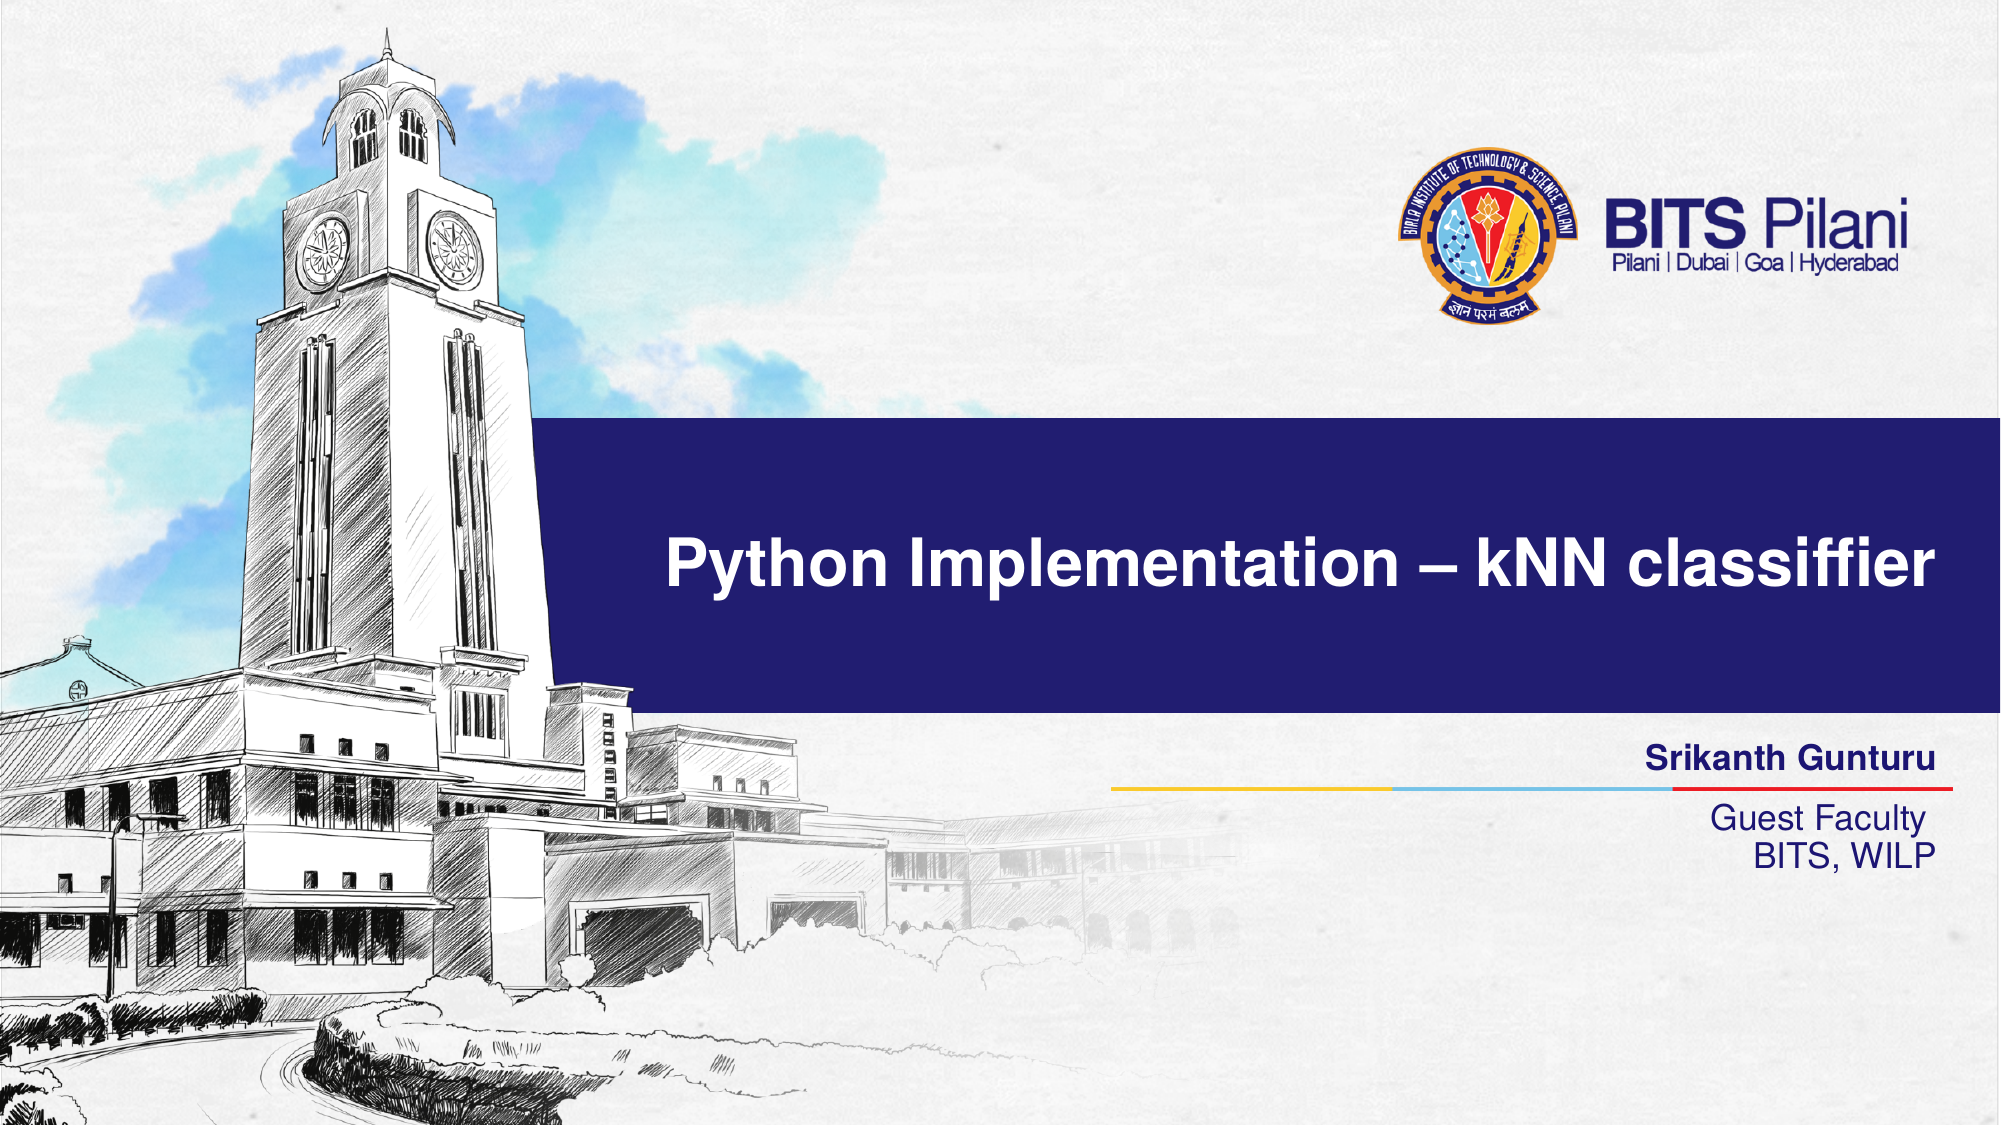

# Python Implementation – kNN classiffier
Srikanth Gunturu
Guest Faculty
BITS, WILP